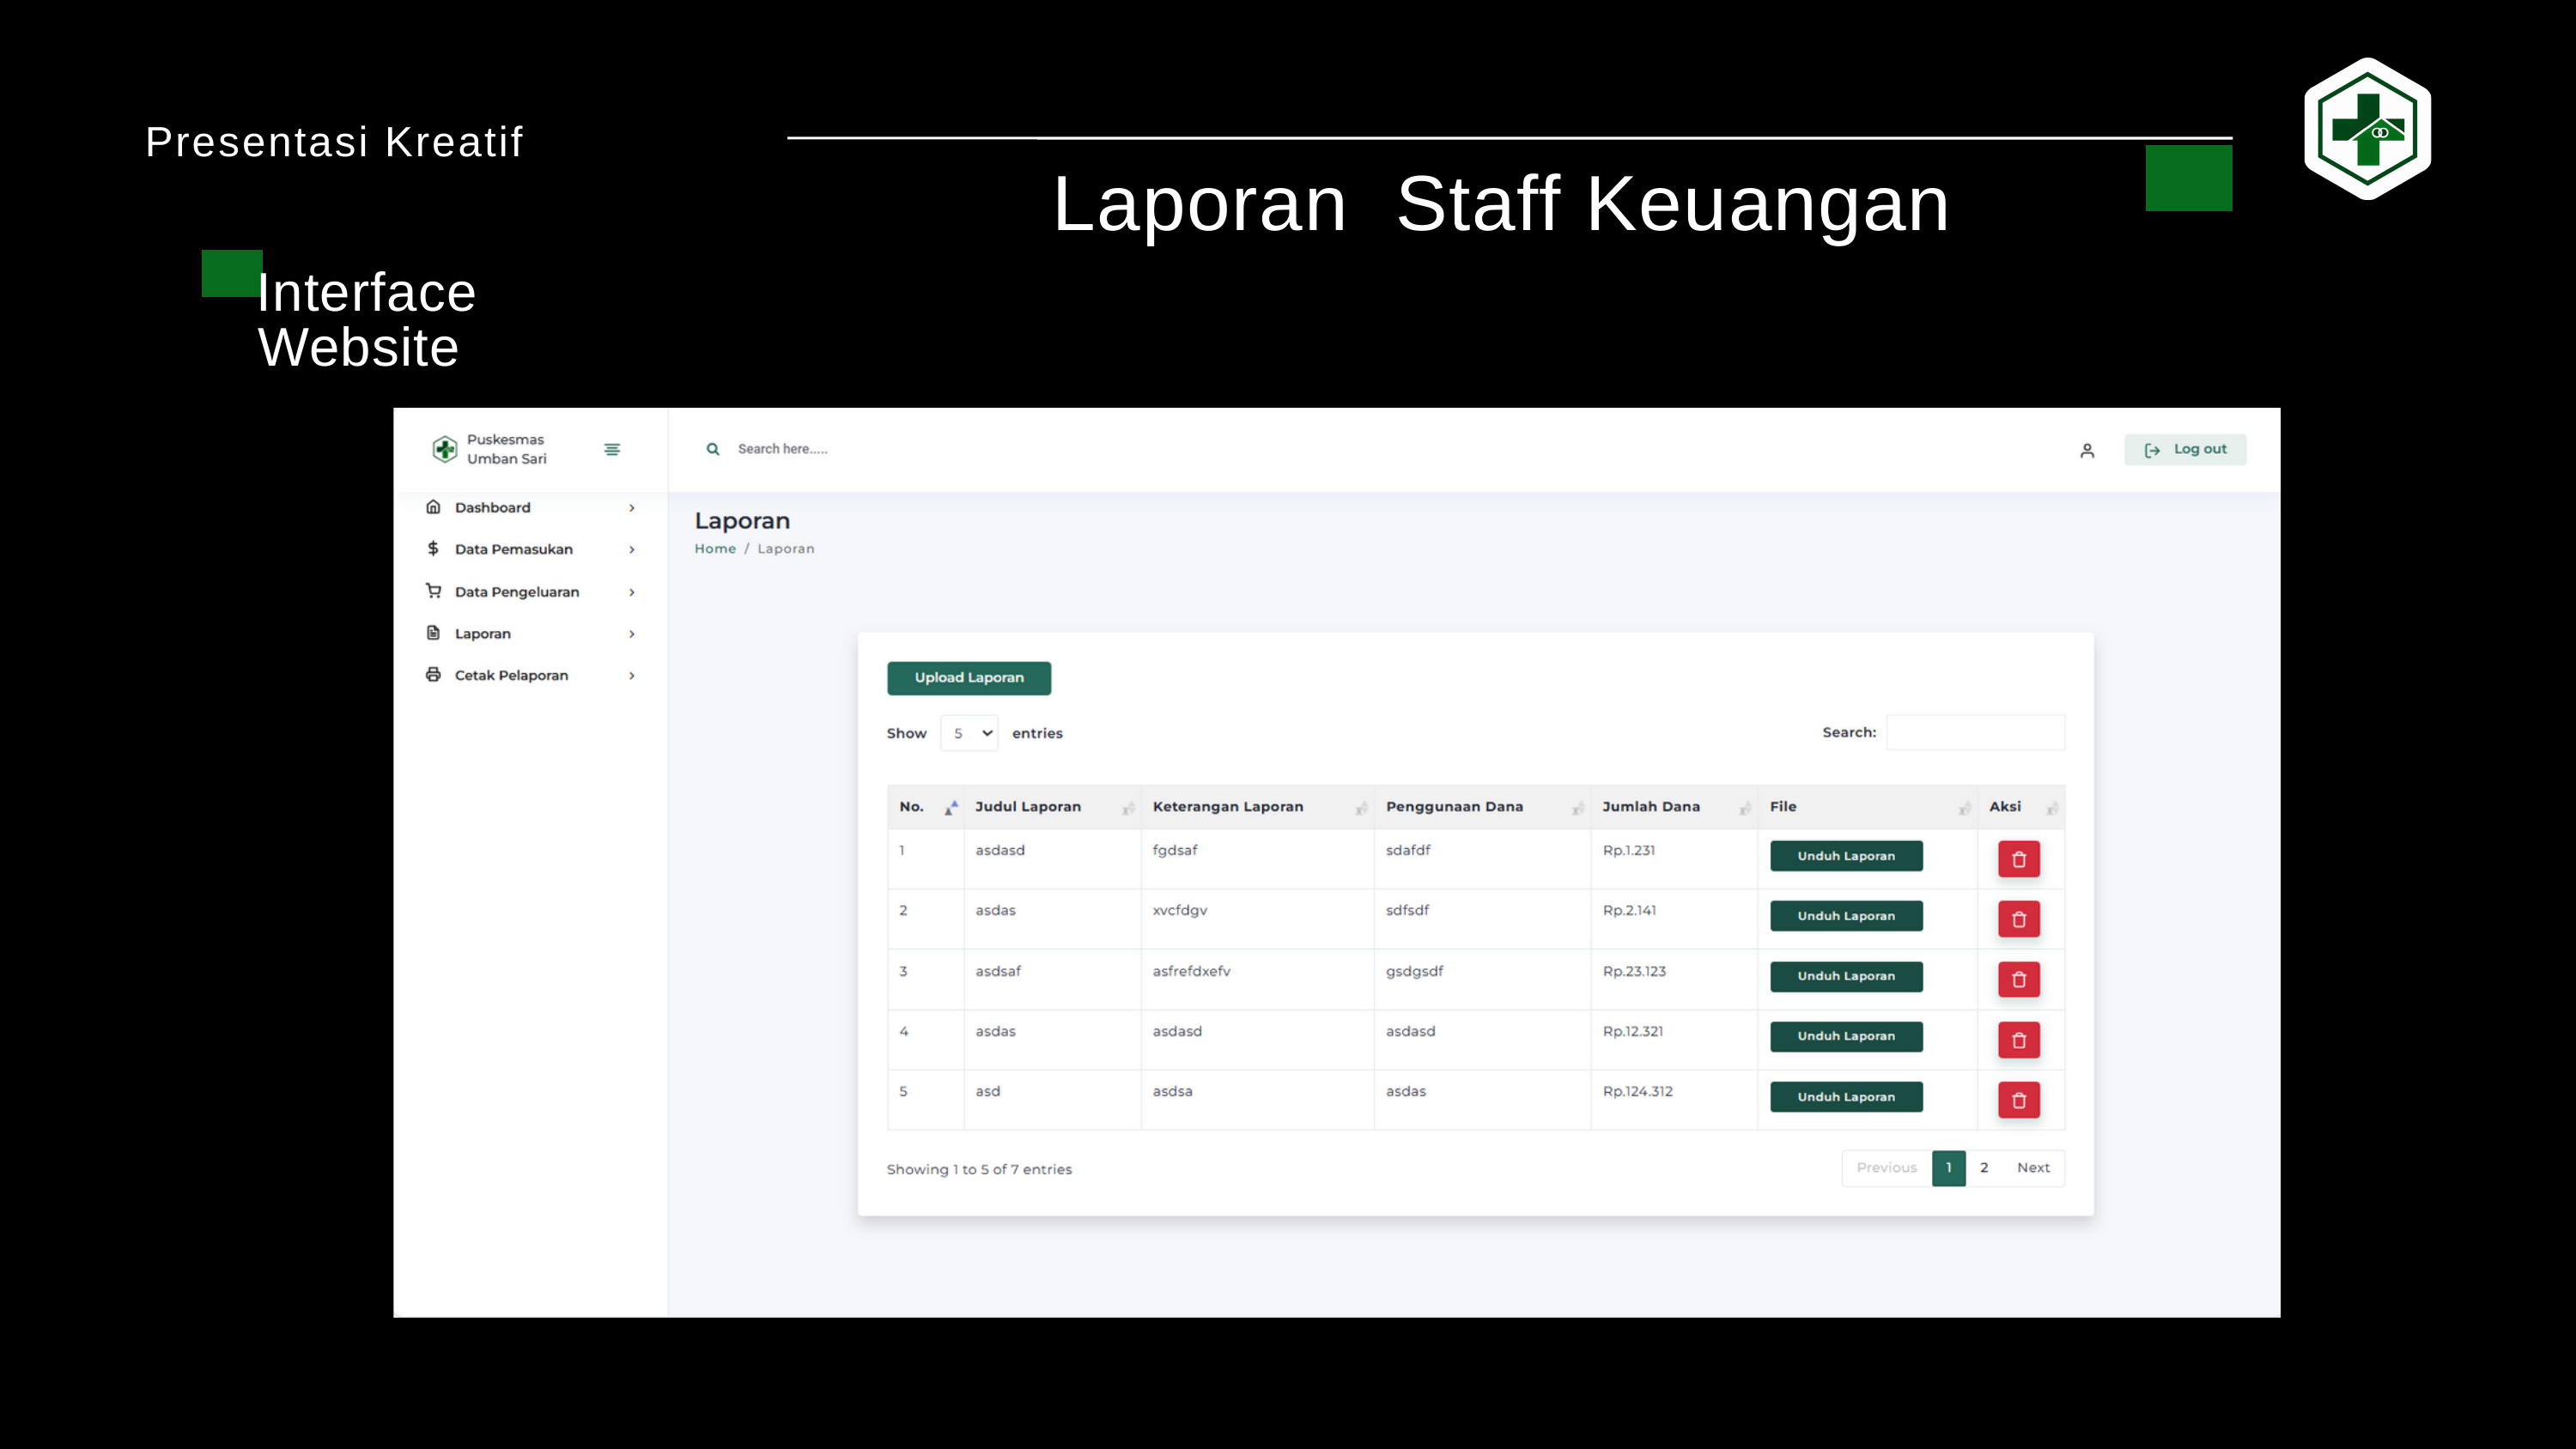

Presentasi Kreatif

Laporan  Staff Keuangan

Interface Website